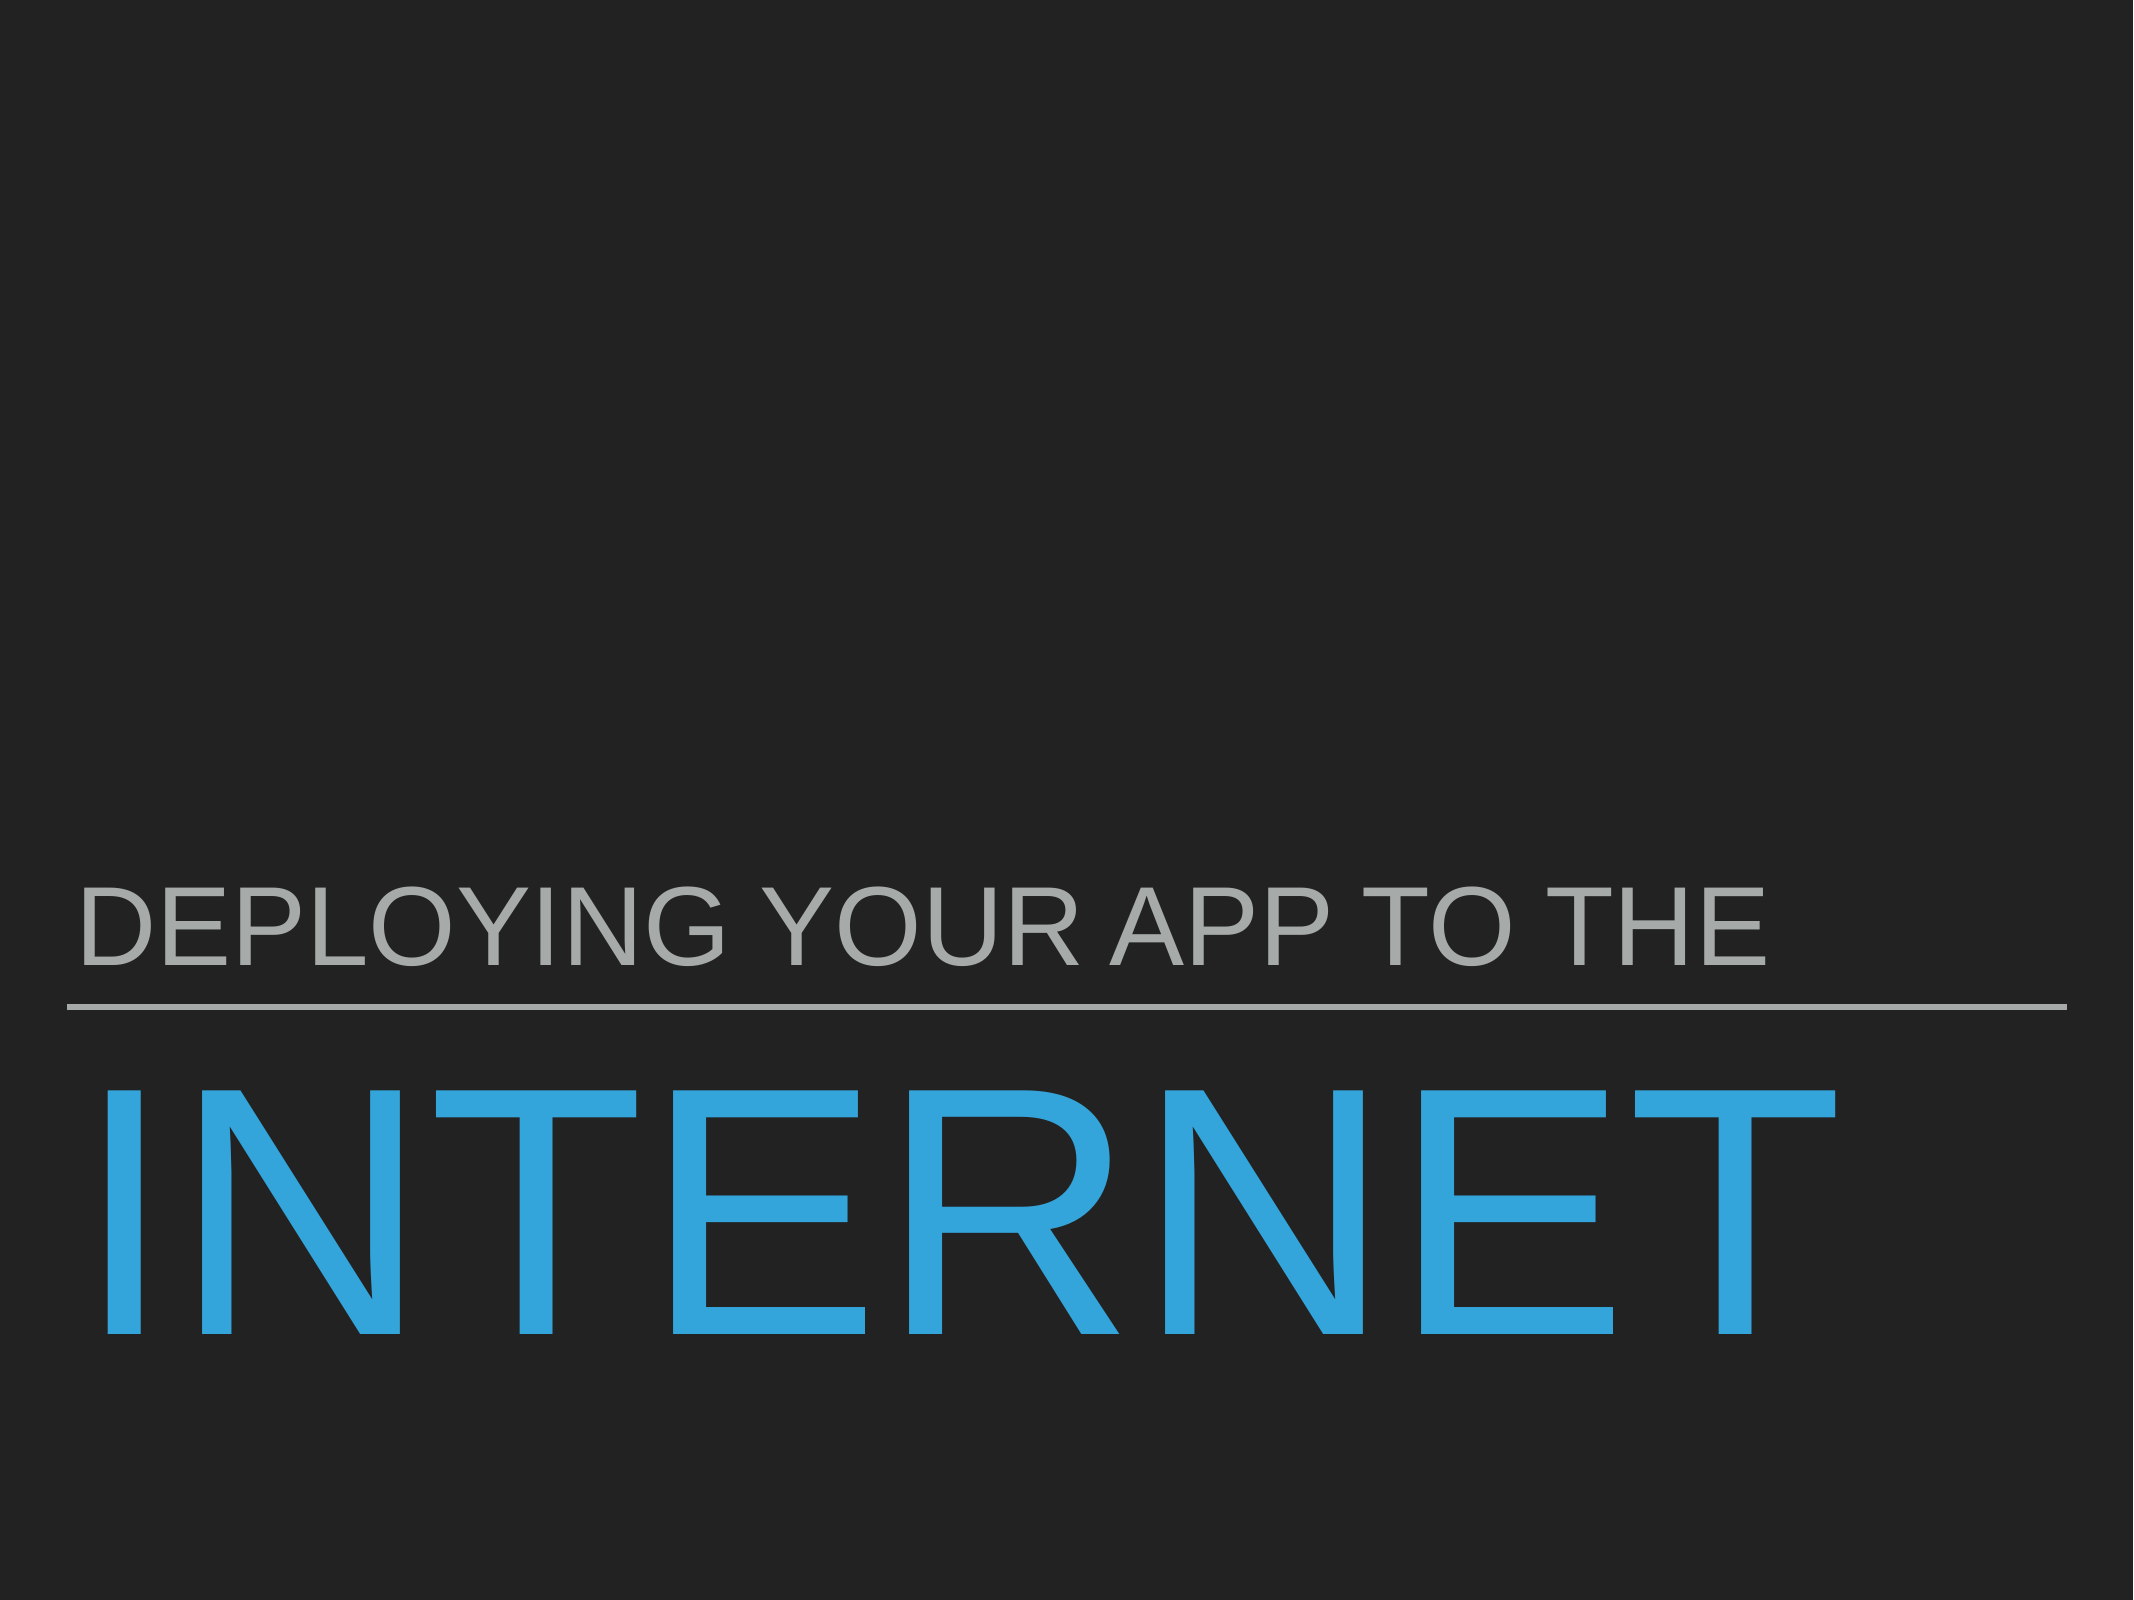

Deploying your app to the
# Internet